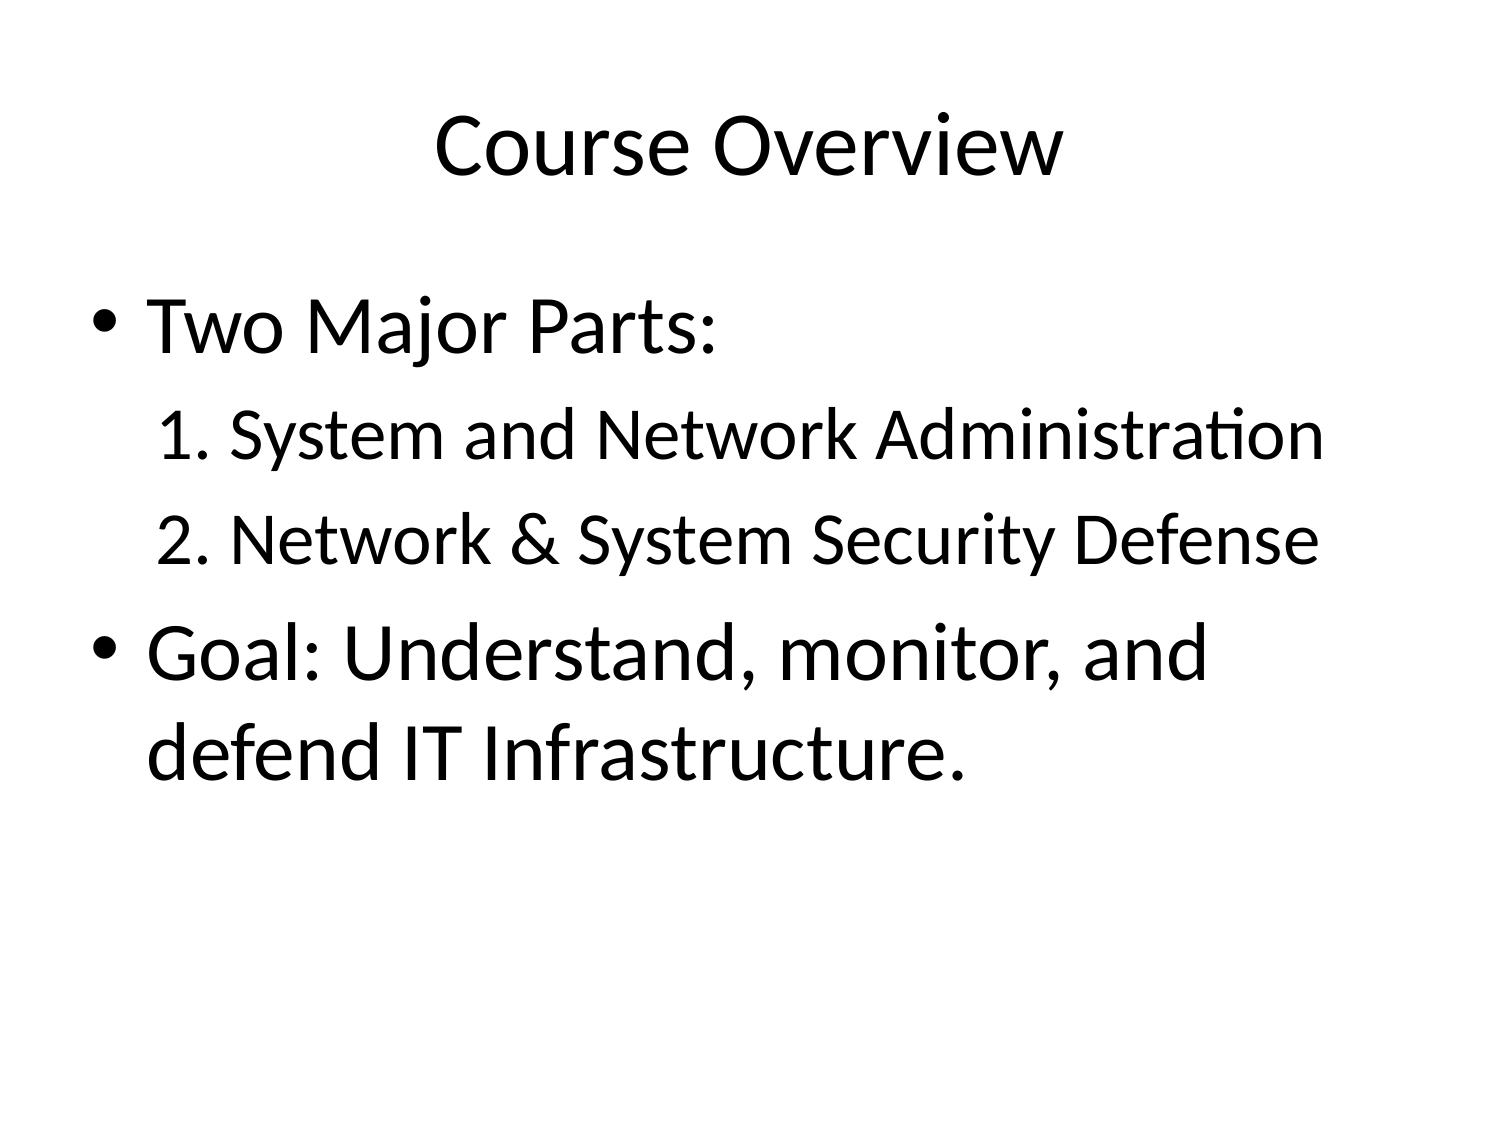

# Course Overview
Two Major Parts:
1. System and Network Administration
2. Network & System Security Defense
Goal: Understand, monitor, and defend IT Infrastructure.